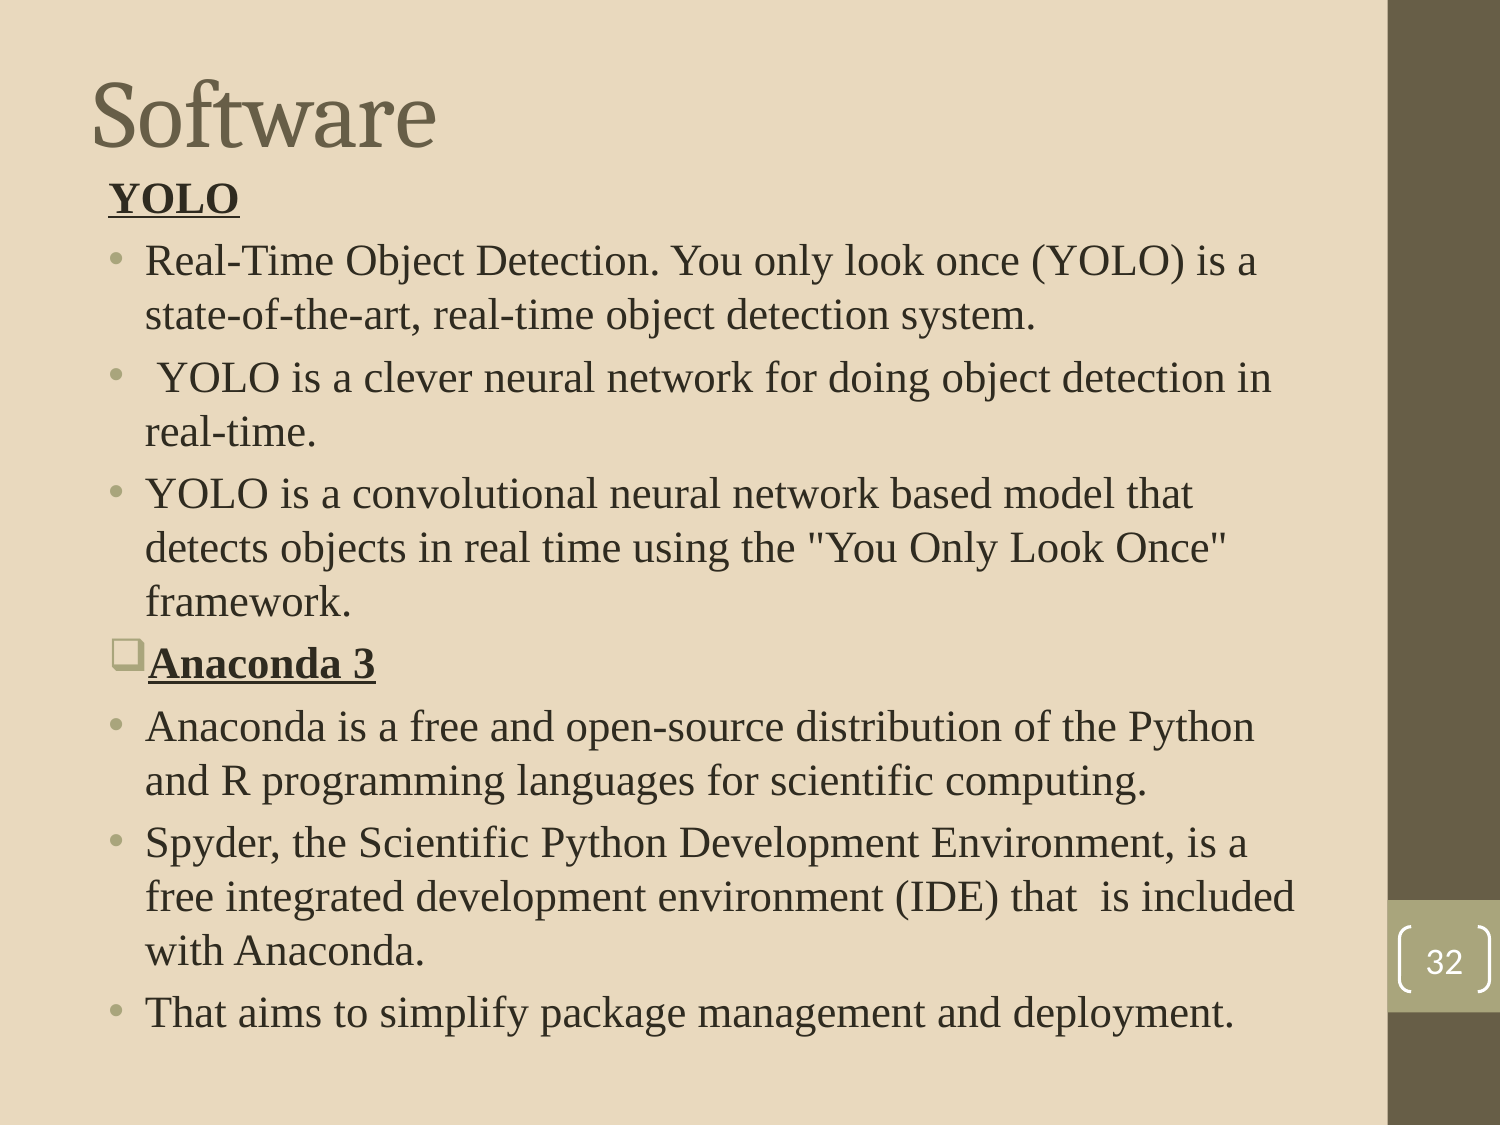

# Software
YOLO
Real-Time Object Detection. You only look once (YOLO) is a state-of-the-art, real-time object detection system.
 YOLO is a clever neural network for doing object detection in real-time.
YOLO is a convolutional neural network based model that detects objects in real time using the "You Only Look Once" framework.
Anaconda 3
Anaconda is a free and open-source distribution of the Python and R programming languages for scientific computing.
Spyder, the Scientific Python Development Environment, is a free integrated development environment (IDE) that  is included with Anaconda.
That aims to simplify package management and deployment.

32